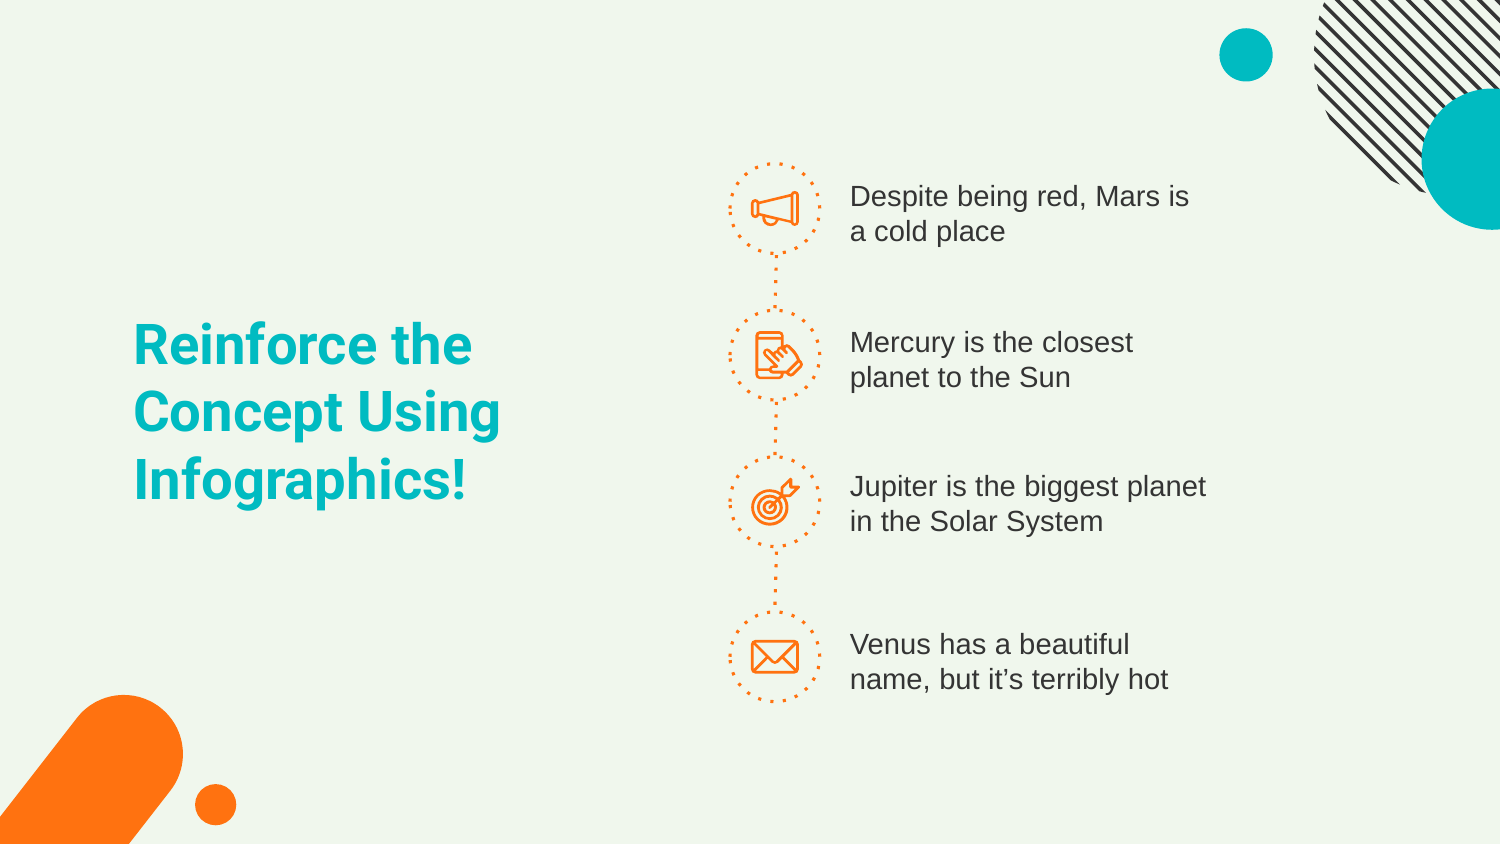

Despite being red, Mars is a cold place

Mercury is the closest planet to the Sun

# Reinforce the Concept Using Infographics!

Jupiter is the biggest planet in the Solar System

Venus has a beautiful name, but it’s terribly hot